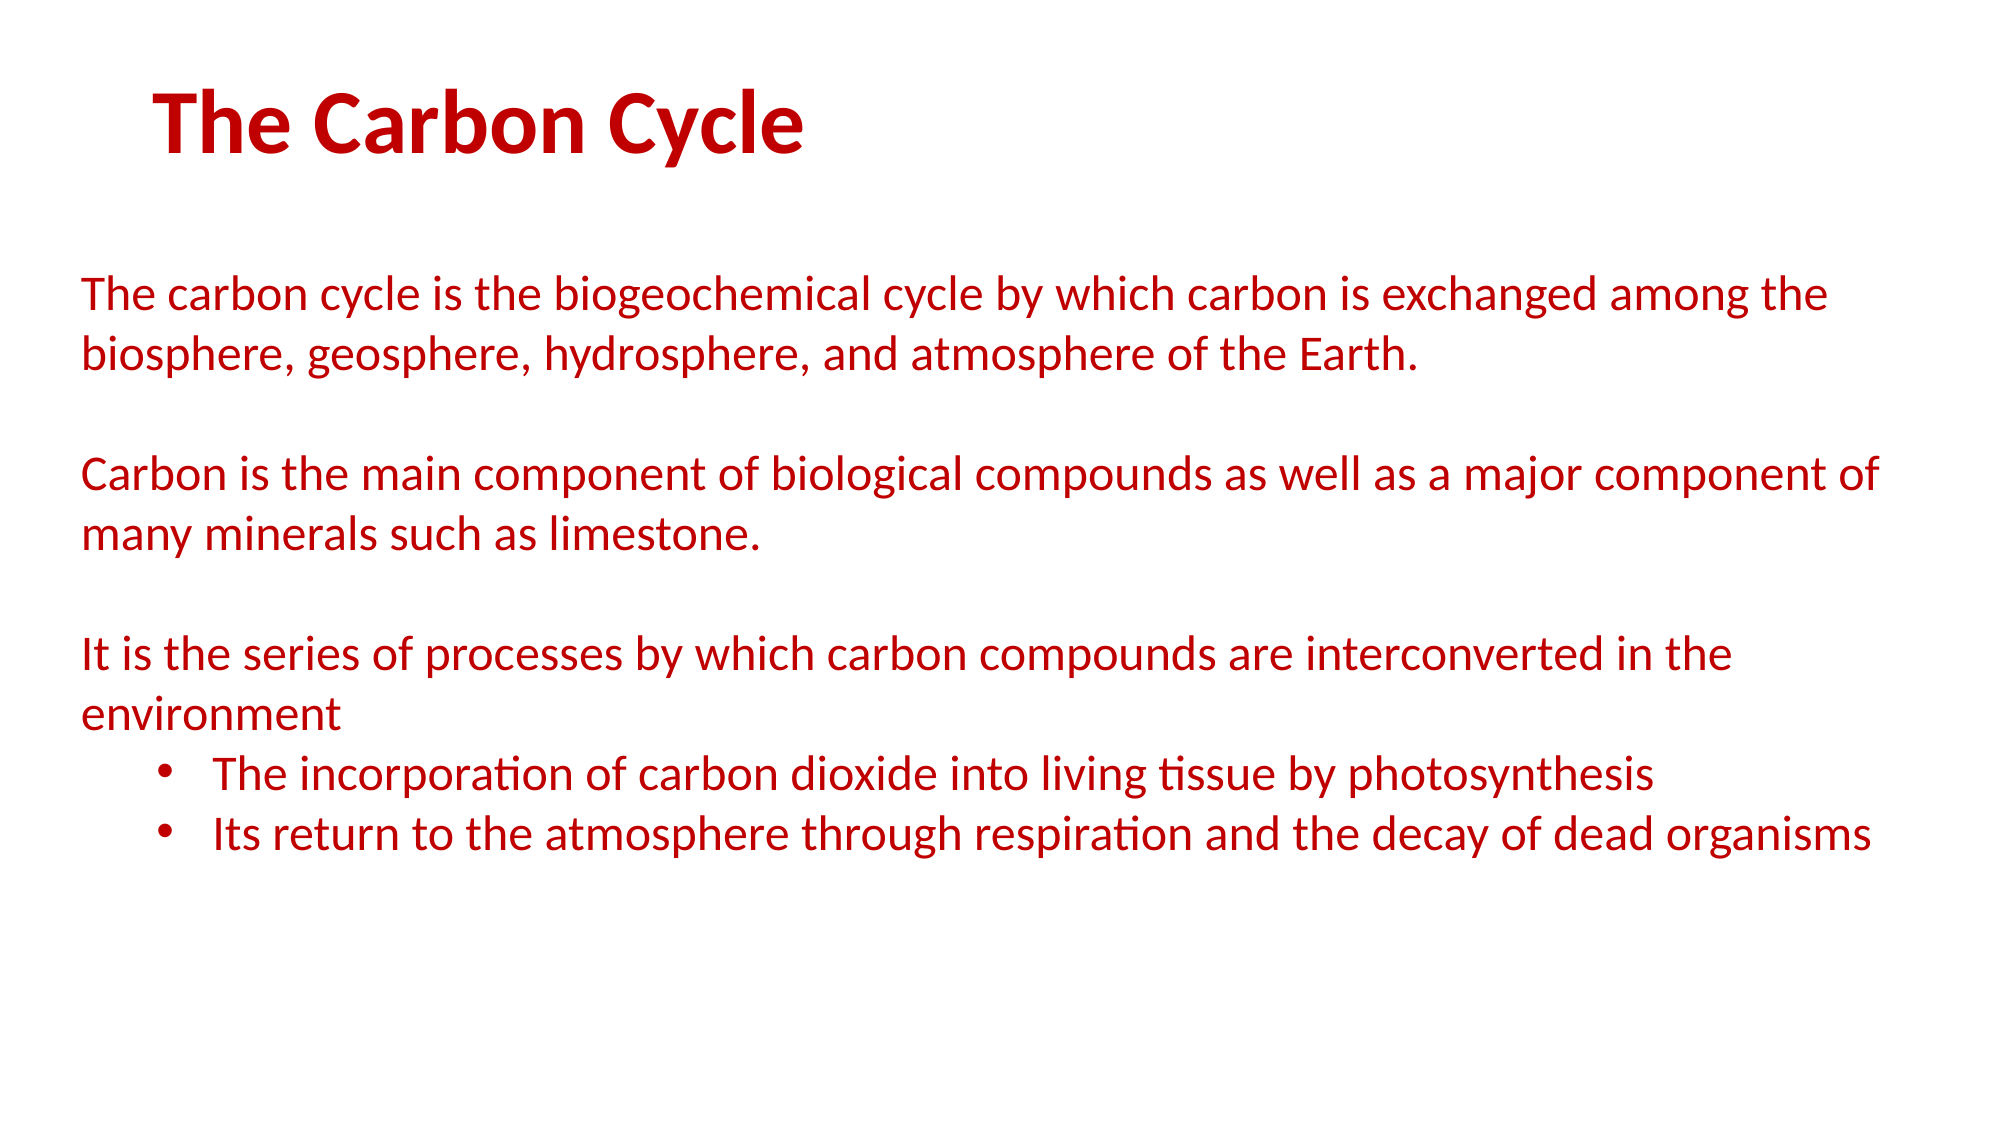

# The Carbon Cycle
The carbon cycle is the biogeochemical cycle by which carbon is exchanged among the biosphere, geosphere, hydrosphere, and atmosphere of the Earth.

Carbon is the main component of biological compounds as well as a major component of many minerals such as limestone.

It is the series of processes by which carbon compounds are interconverted in the environment
The incorporation of carbon dioxide into living tissue by photosynthesis
Its return to the atmosphere through respiration and the decay of dead organisms